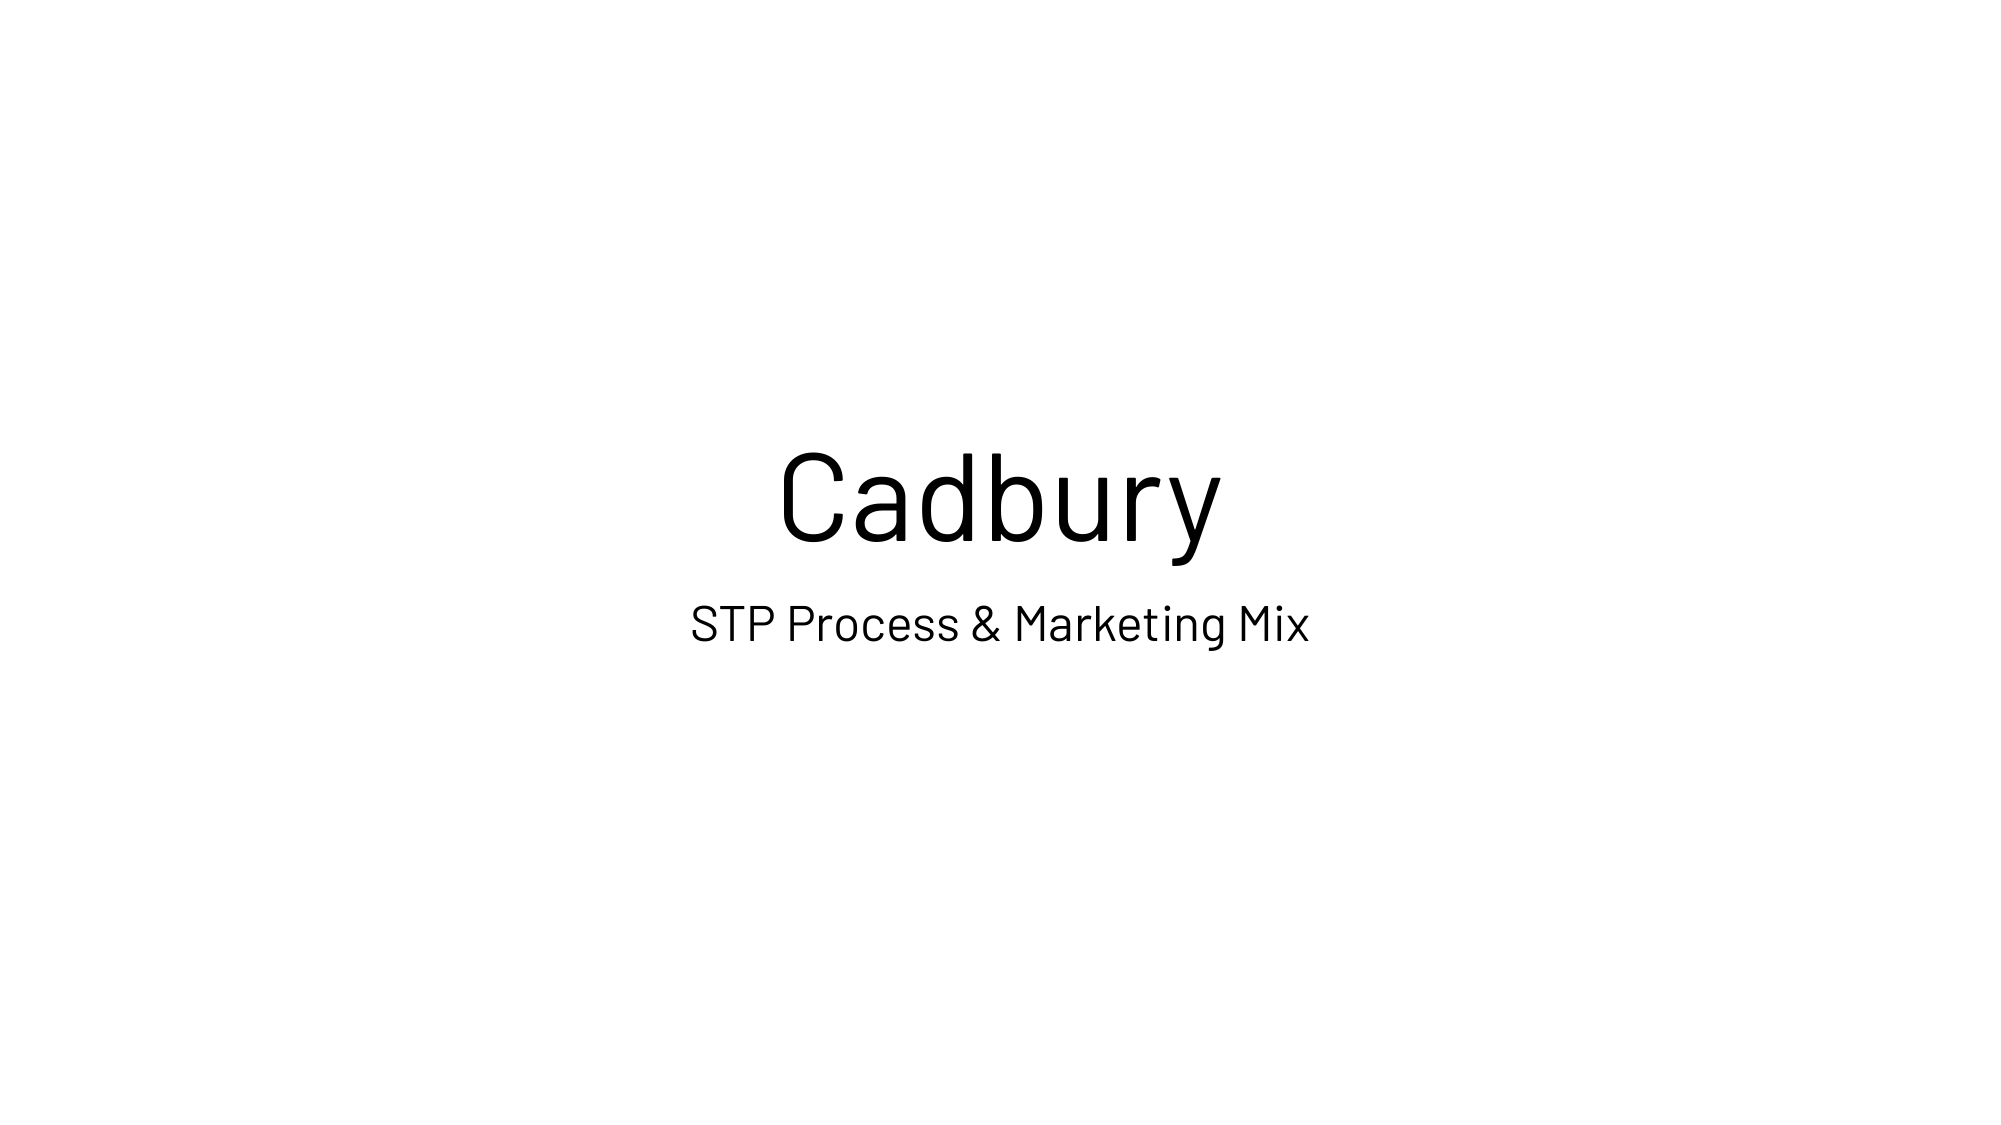

# Cadbury
STP Process & Marketing Mix